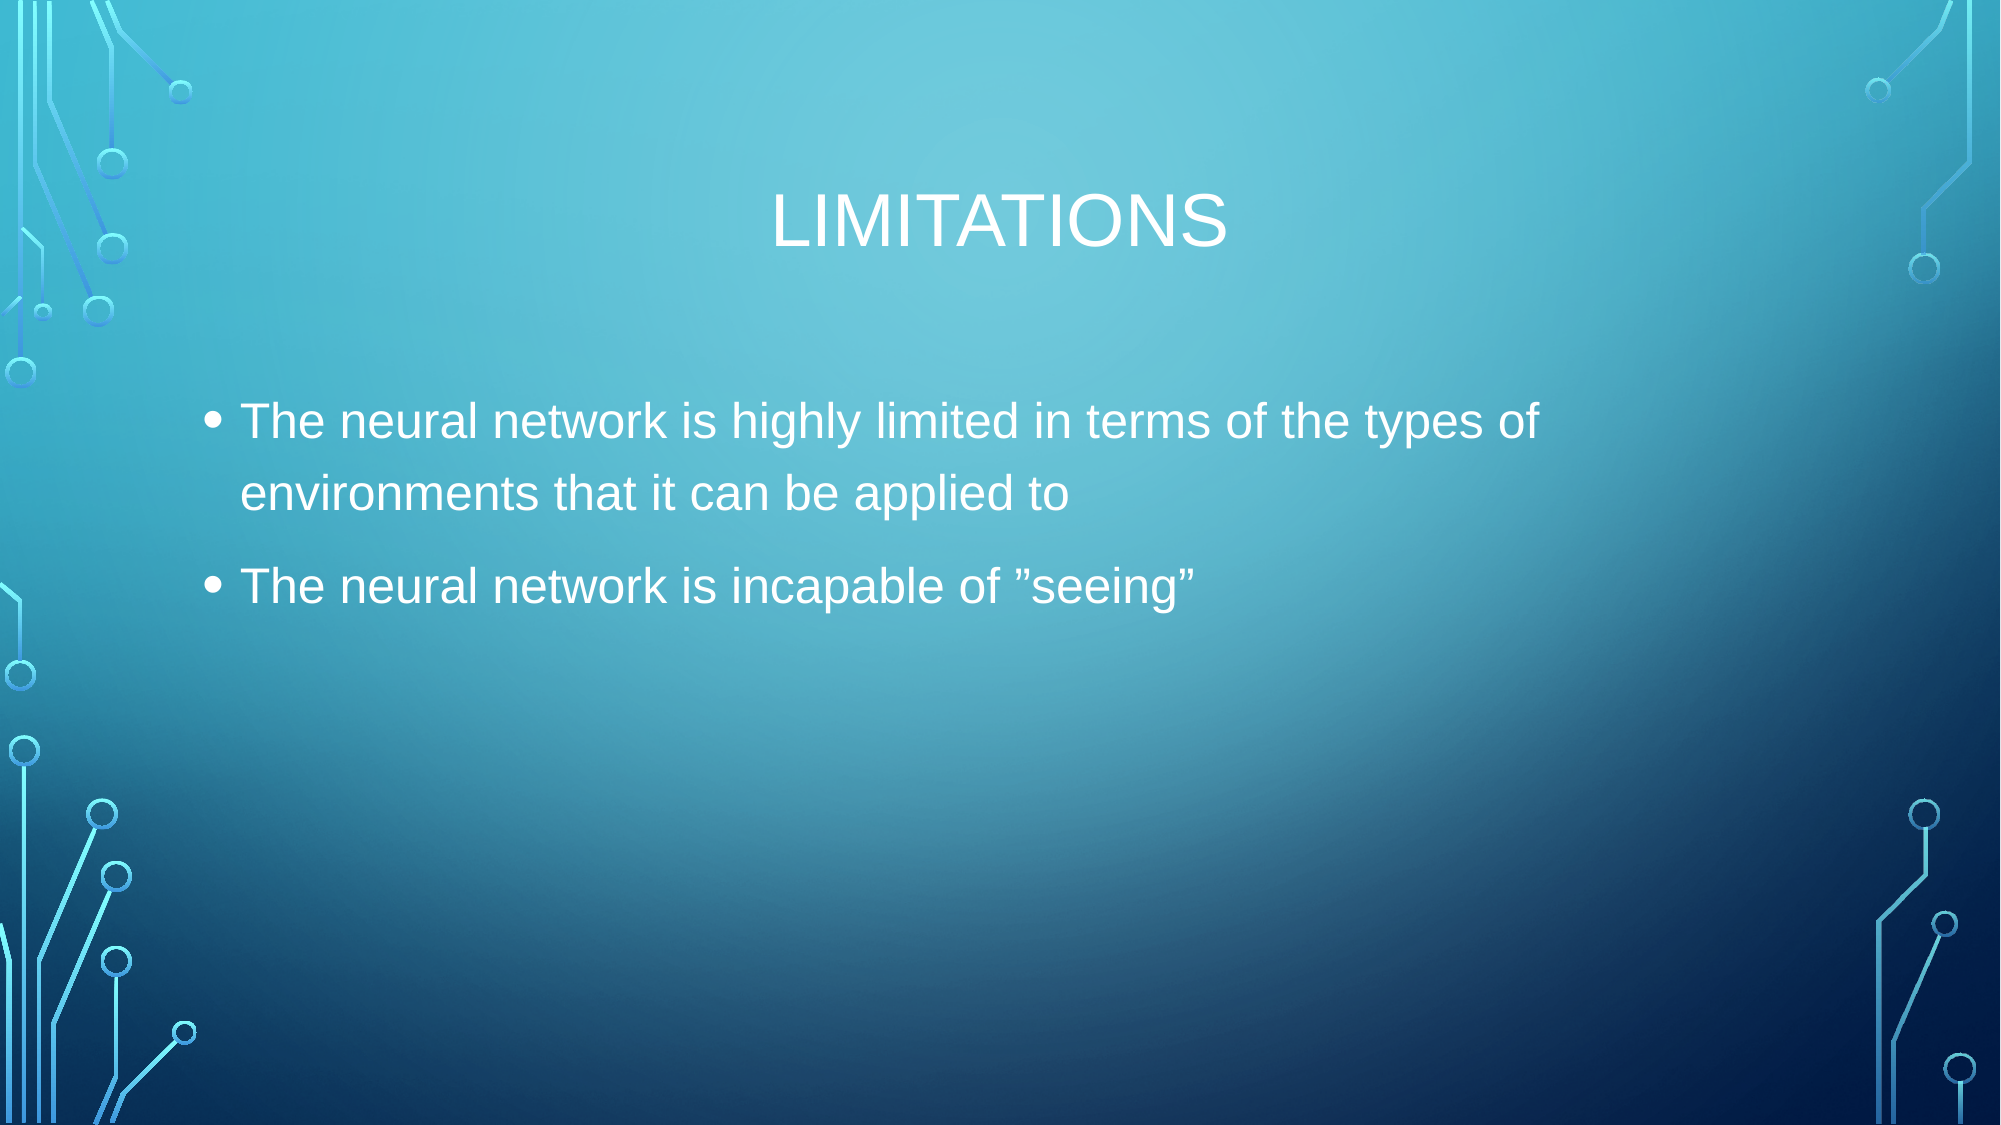

# Limitations
The neural network is highly limited in terms of the types of environments that it can be applied to
The neural network is incapable of ”seeing”